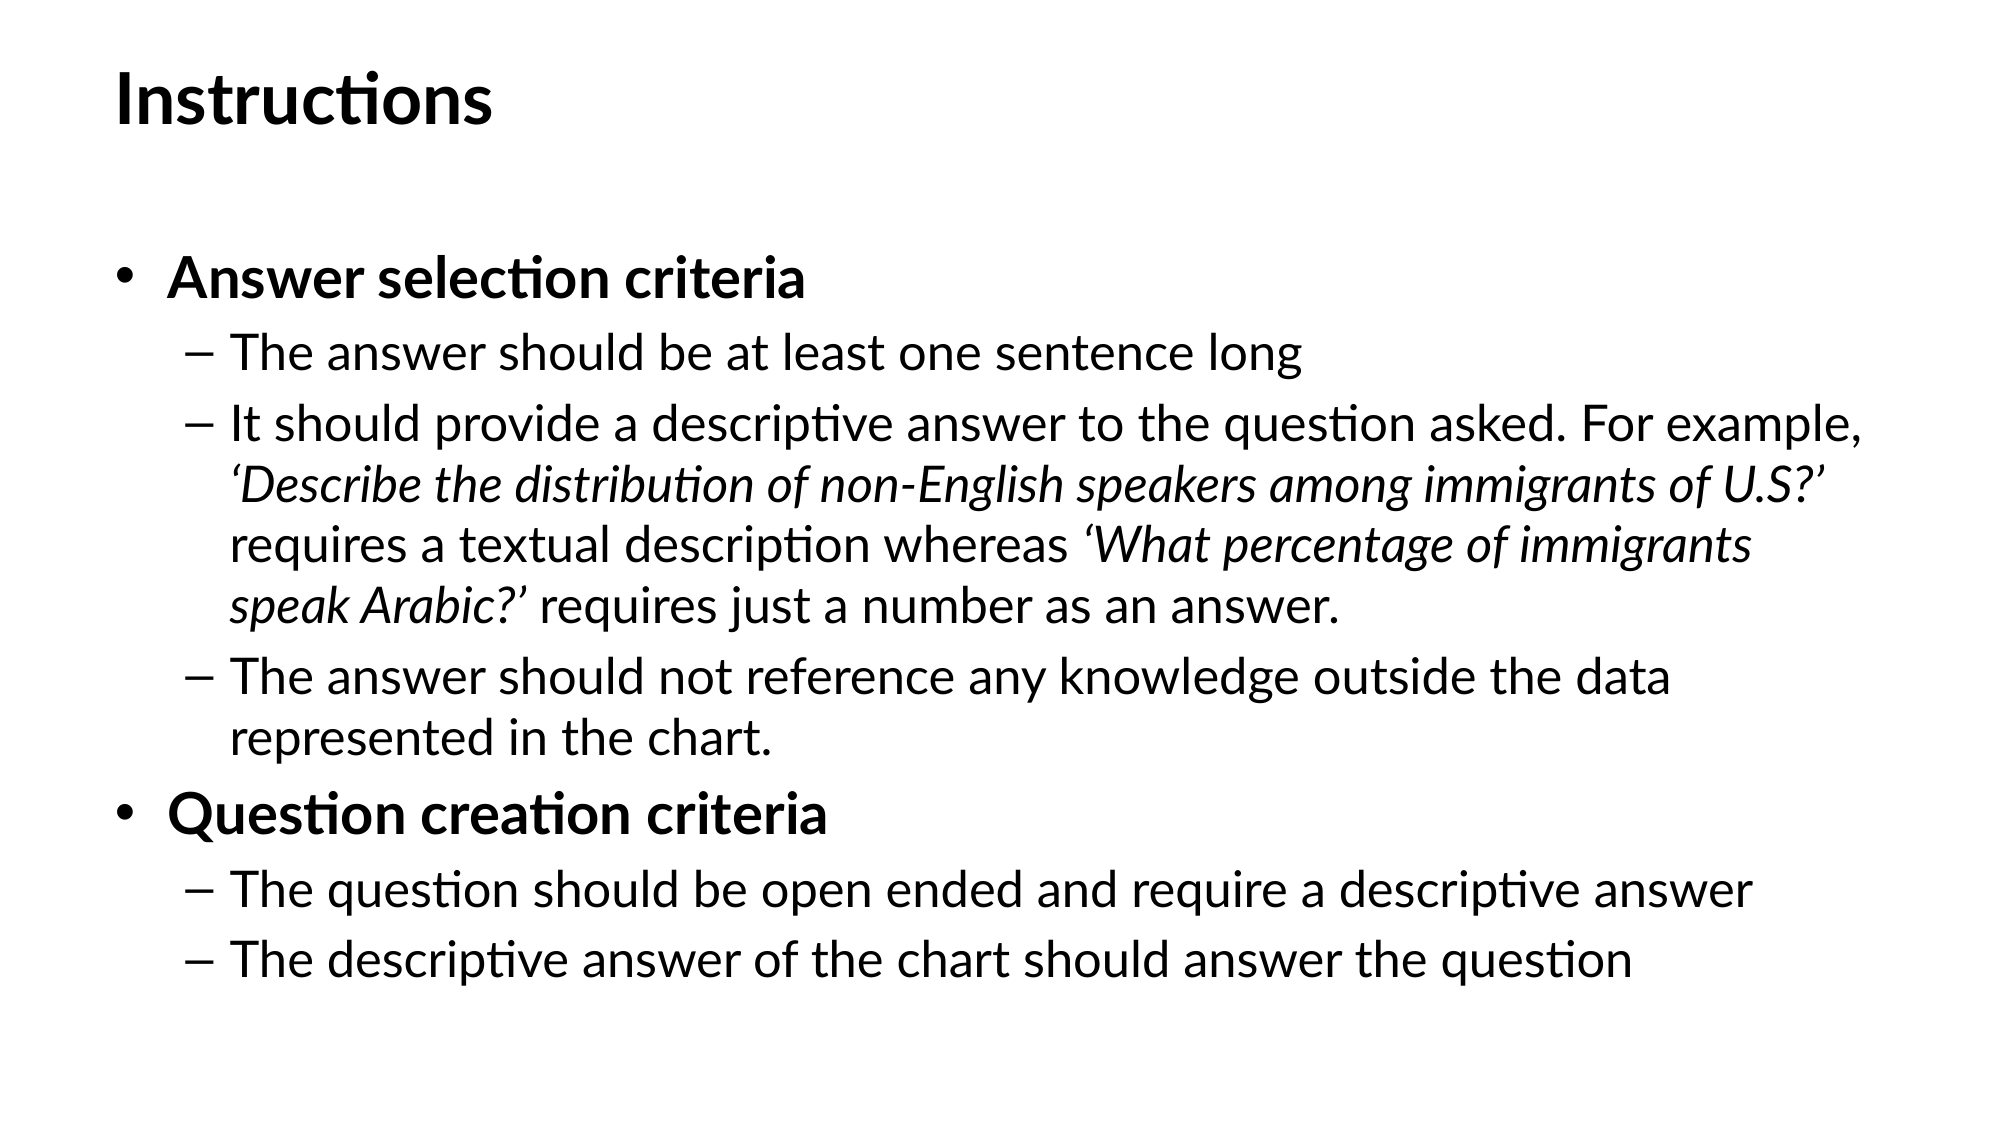

# Instructions
Answer selection criteria
The answer should be at least one sentence long
It should provide a descriptive answer to the question asked. For example, ‘Describe the distribution of non-English speakers among immigrants of U.S?’ requires a textual description whereas ‘What percentage of immigrants speak Arabic?’ requires just a number as an answer.
The answer should not reference any knowledge outside the data represented in the chart.
Question creation criteria
The question should be open ended and require a descriptive answer
The descriptive answer of the chart should answer the question